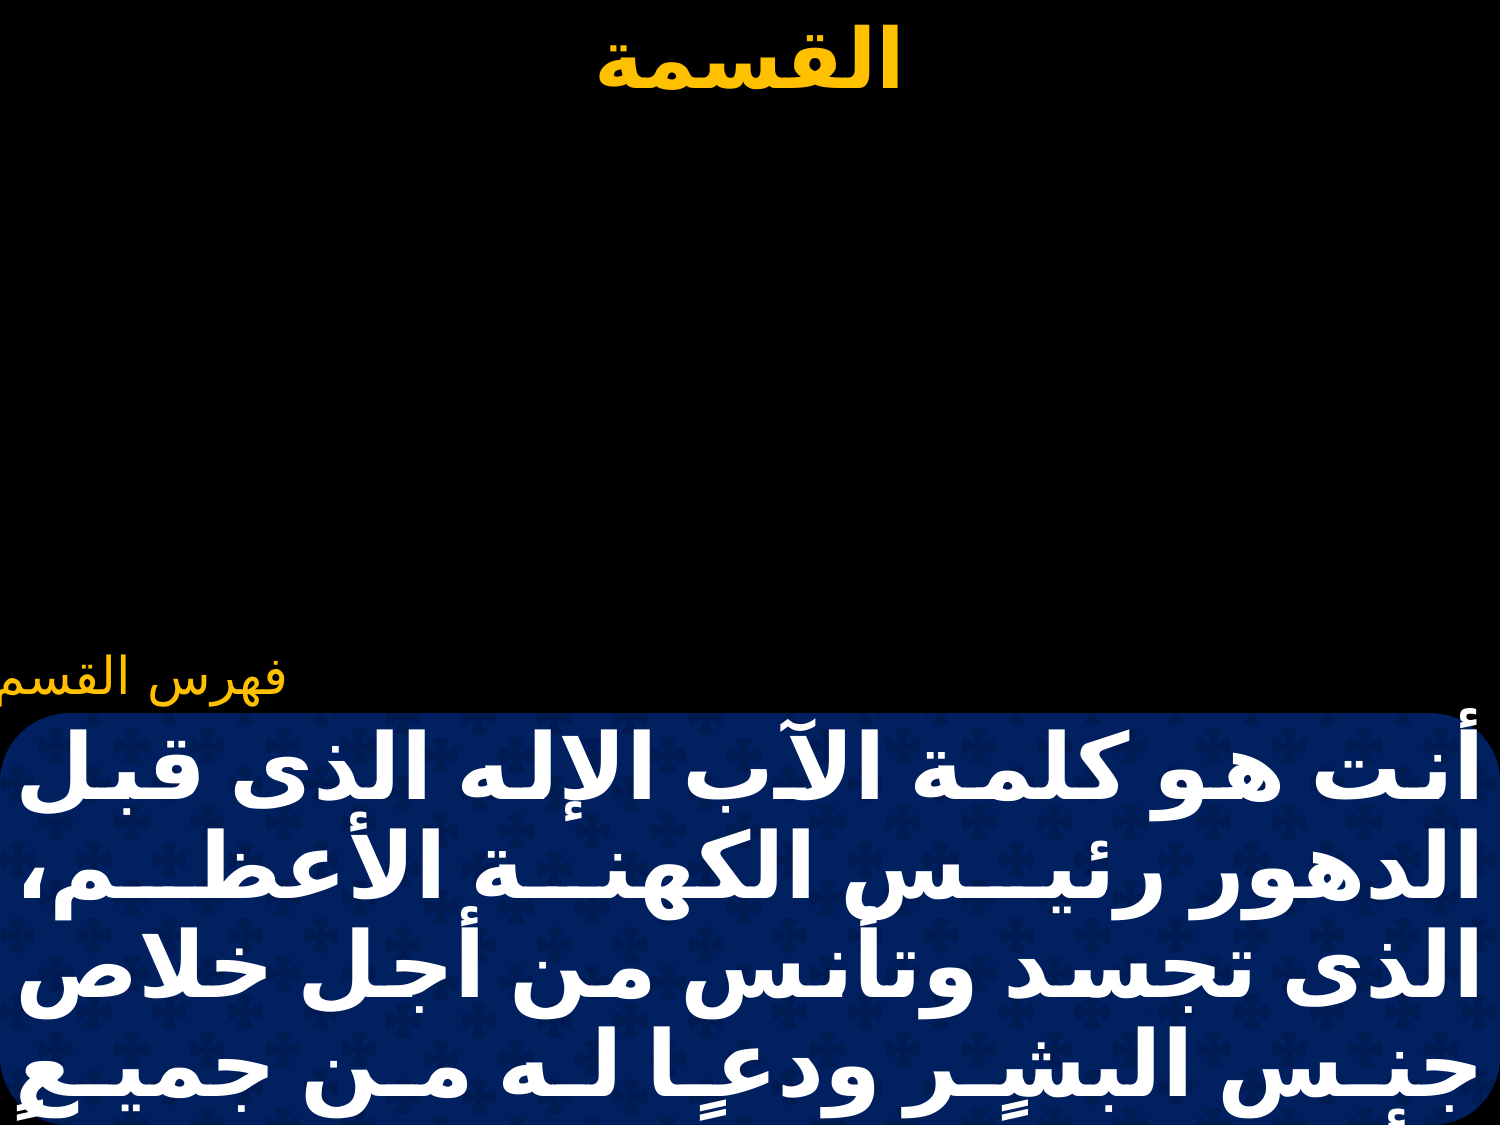

# قسمة للإبن تقال في صوم الرسل (أنت هو كلمة الآب)
أنت هو كلمة الآب الإله الذى قبل الدهور رئيس الكهنة الأعظم، الذى تجسد وتأنس من أجل خلاص جنس البشر ودعا له من جميع الأمم جنساً مختاراً، مملكة وكهنوتاً وأمة مقدسة وشعباً مبرراً.